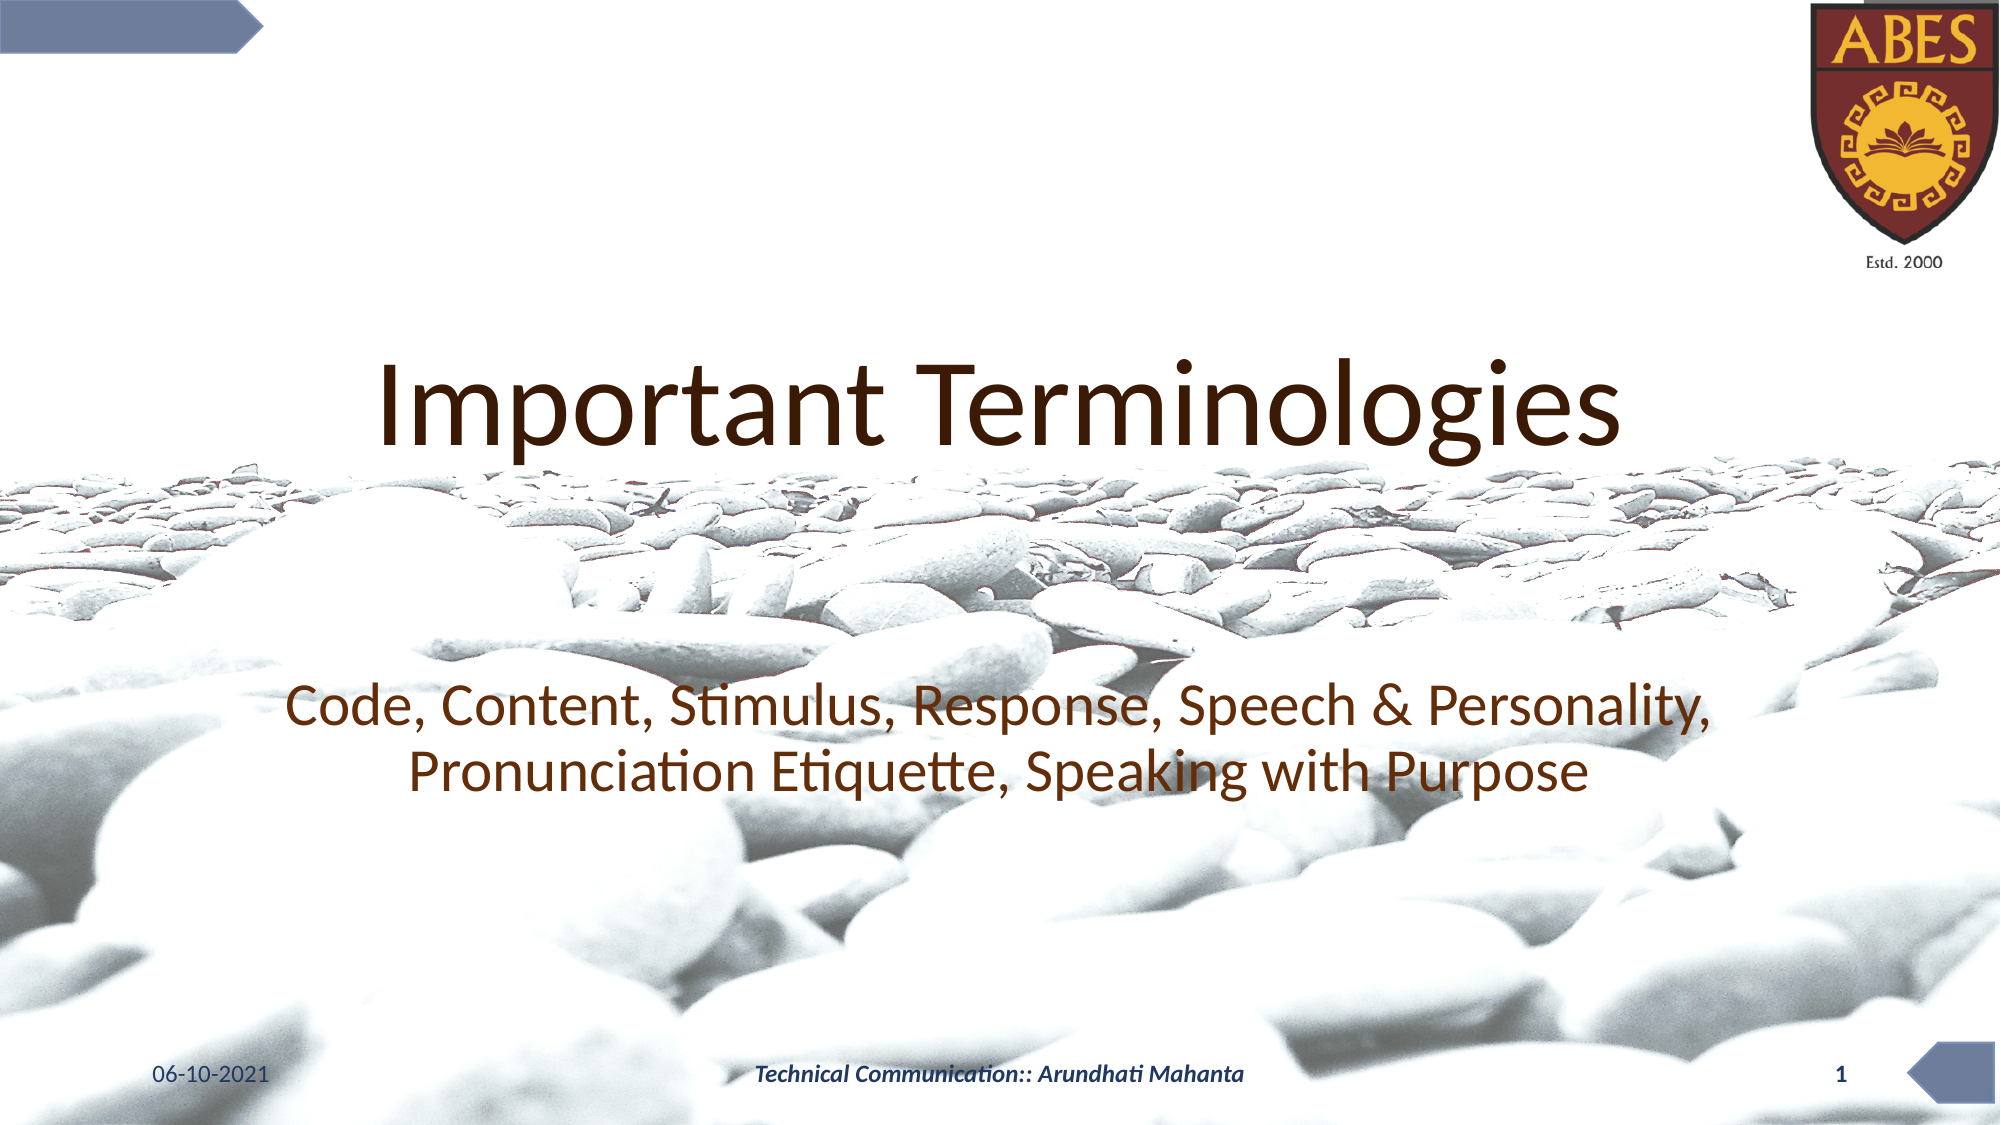

# Important Terminologies

Code, Content, Stimulus, Response, Speech & Personality, Pronunciation Etiquette, Speaking with Purpose
06-10-2021
Technical Communication:: Arundhati Mahanta
1